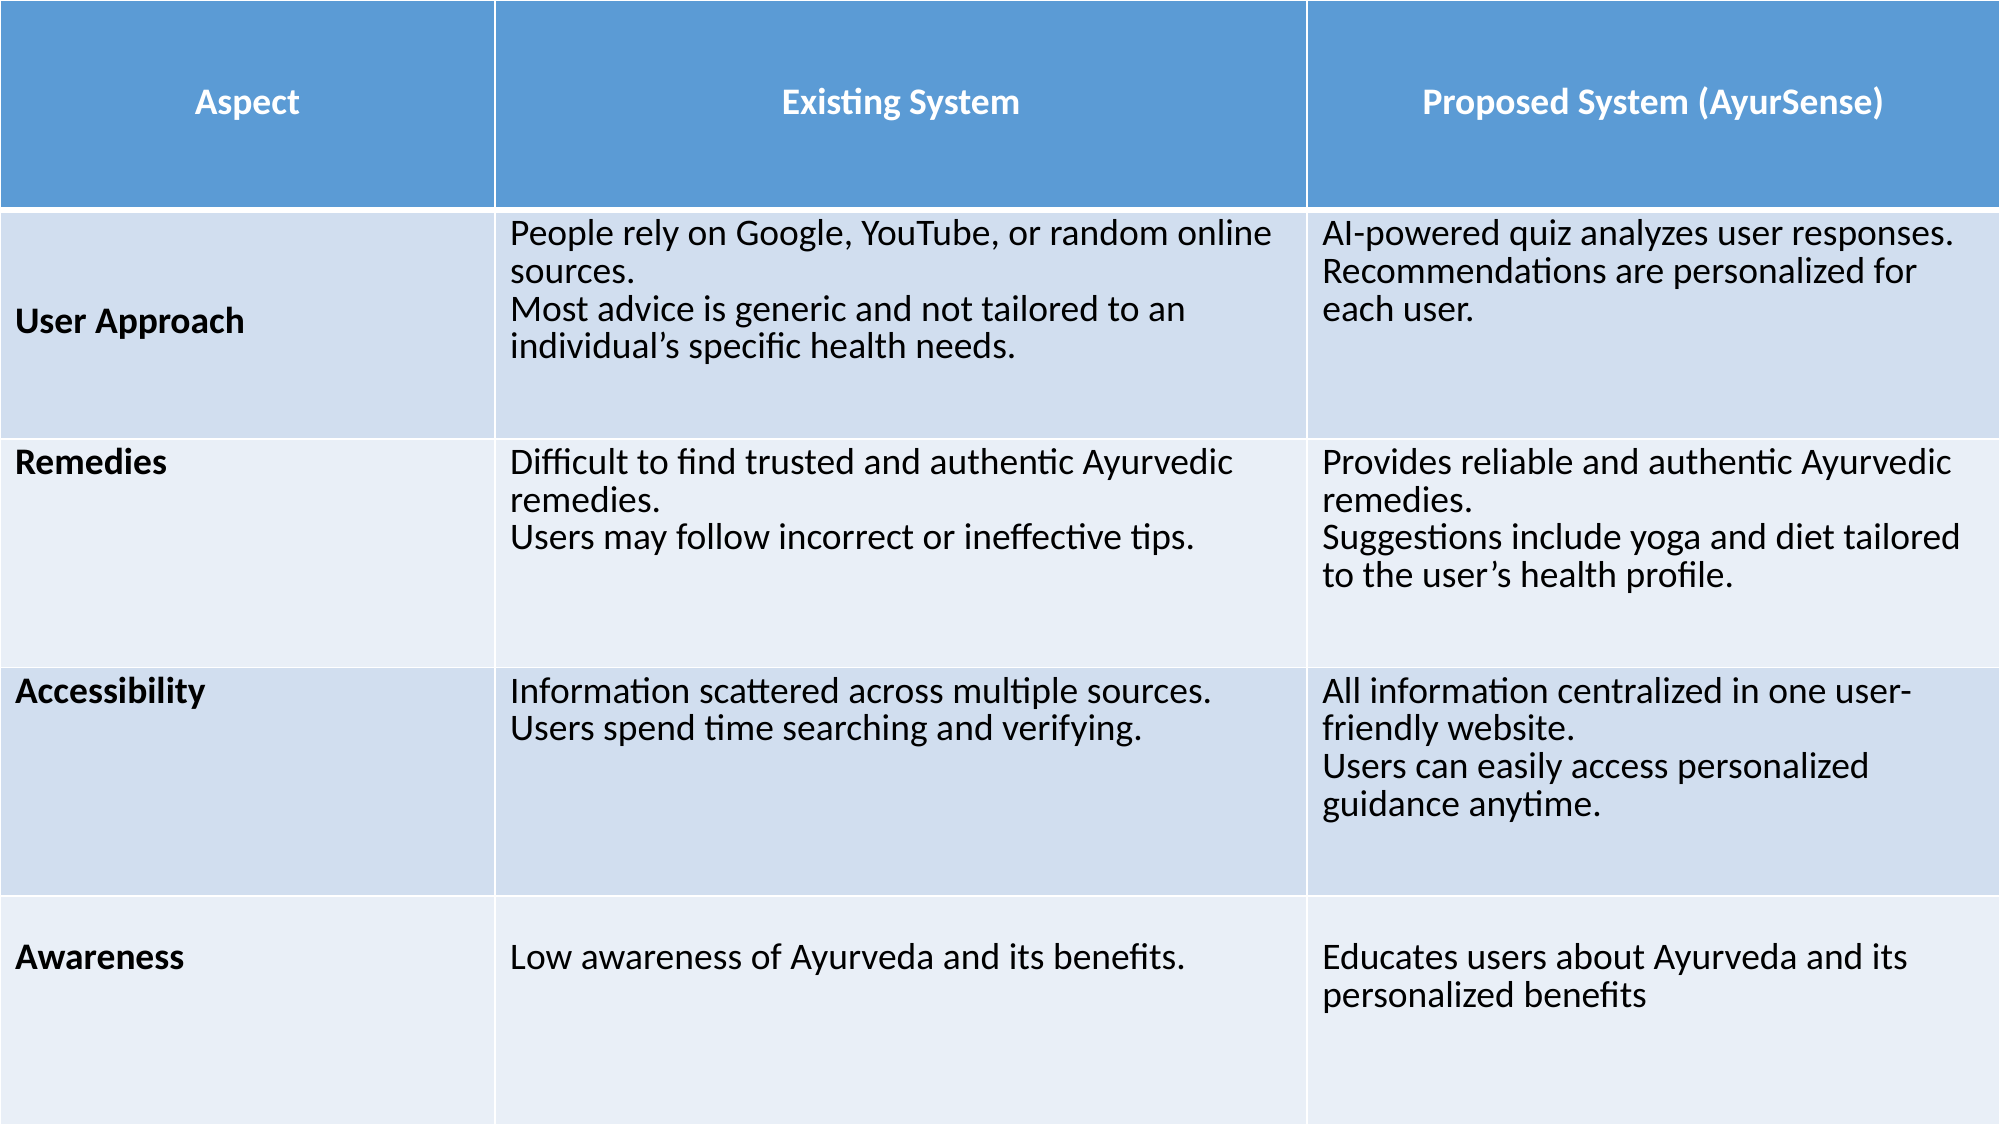

| Aspect | Existing System | Proposed System (AyurSense) |
| --- | --- | --- |
| User Approach | People rely on Google, YouTube, or random online sources. Most advice is generic and not tailored to an individual’s specific health needs. | AI-powered quiz analyzes user responses. Recommendations are personalized for each user. |
| Remedies | Difficult to find trusted and authentic Ayurvedic remedies. Users may follow incorrect or ineffective tips. | Provides reliable and authentic Ayurvedic remedies. Suggestions include yoga and diet tailored to the user’s health profile. |
| Accessibility | Information scattered across multiple sources. Users spend time searching and verifying. | All information centralized in one user-friendly website. Users can easily access personalized guidance anytime. |
| Awareness | Low awareness of Ayurveda and its benefits. | Educates users about Ayurveda and its personalized benefits |